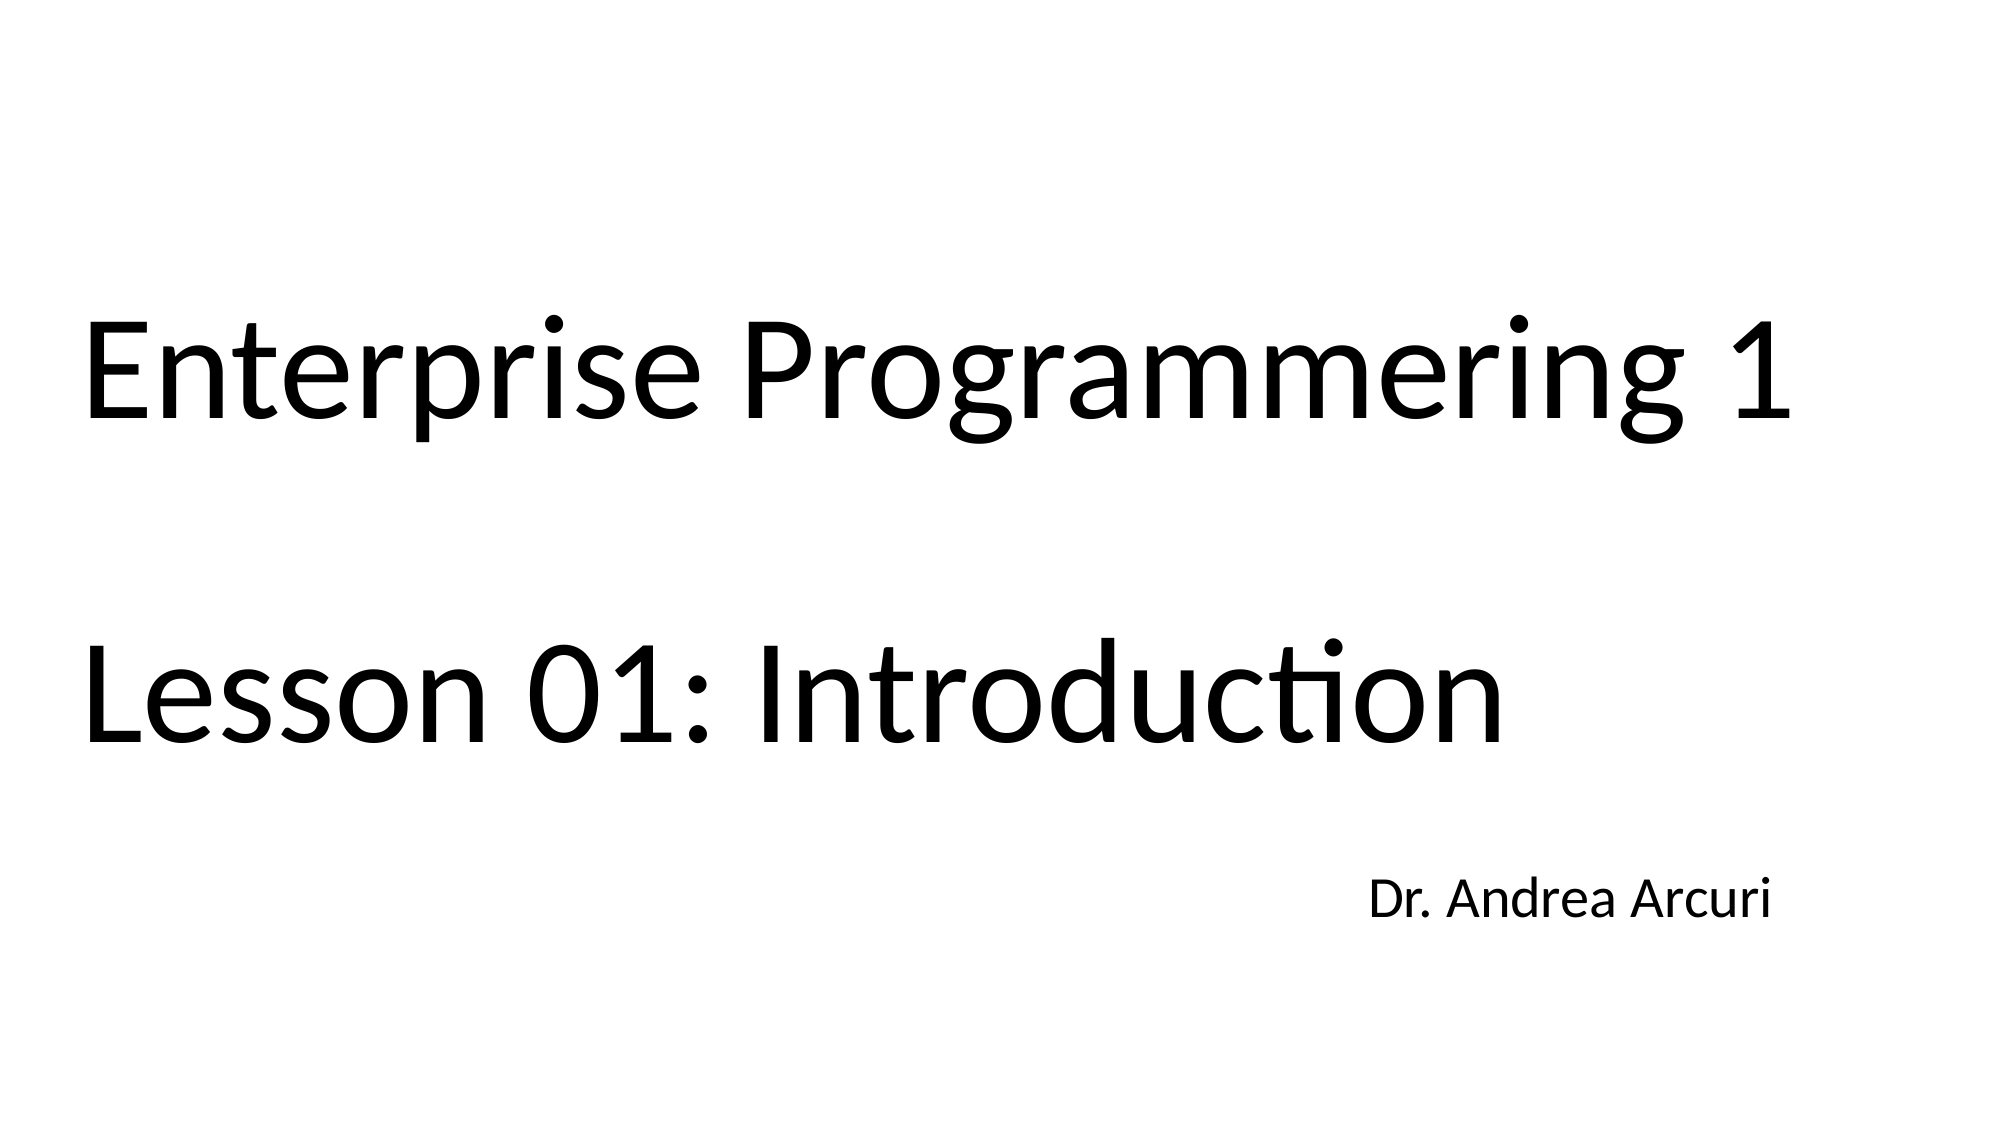

# Enterprise Programmering 1 Lesson 01: Introduction
Dr. Andrea Arcuri